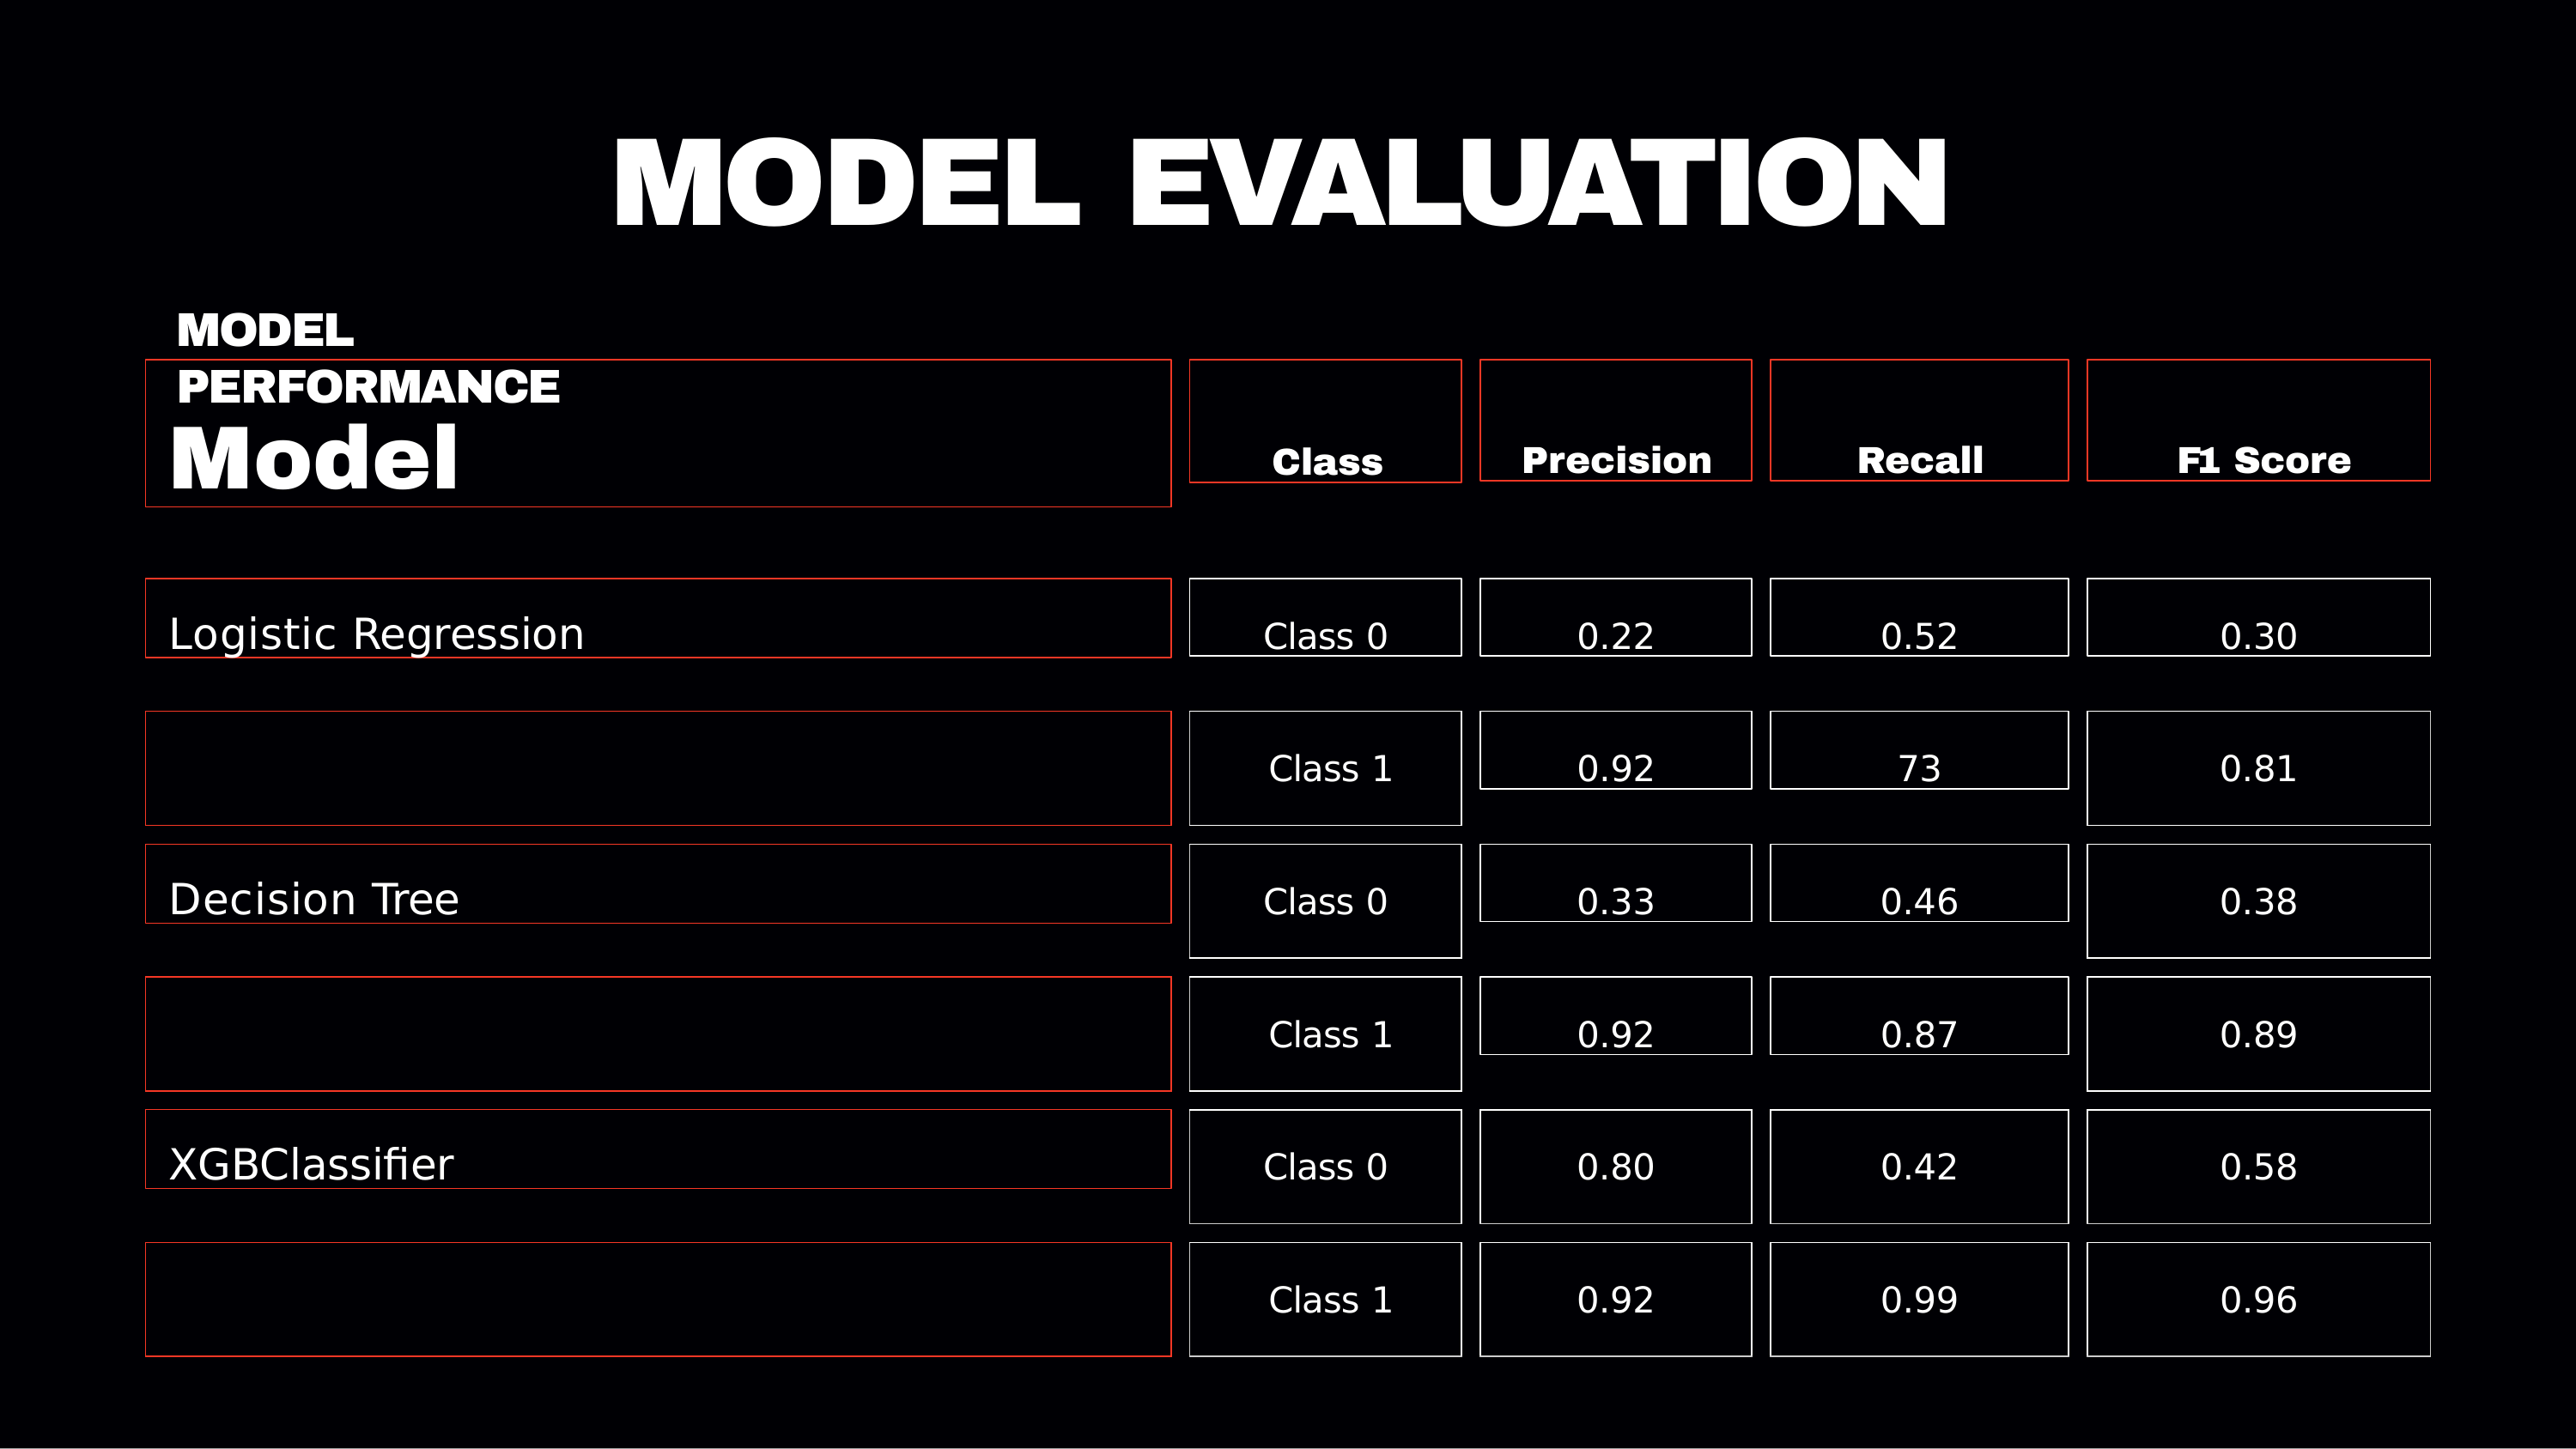

# MODEL EVALUATION
MODEL PERFORMANCE
Model

Class

Precision

Recall

F1 Score
0.52
0.30
Logistic Regression
Class 0
0.22

0.92
73

Class 1
0.81

0.33
0.46
Decision Tree
Class 0
0.38

0.87

0.92
Class 1
0.89

XGBClassifier
Class 0
0.80
0.42
0.58

Class 1
0.92
0.99
0.96